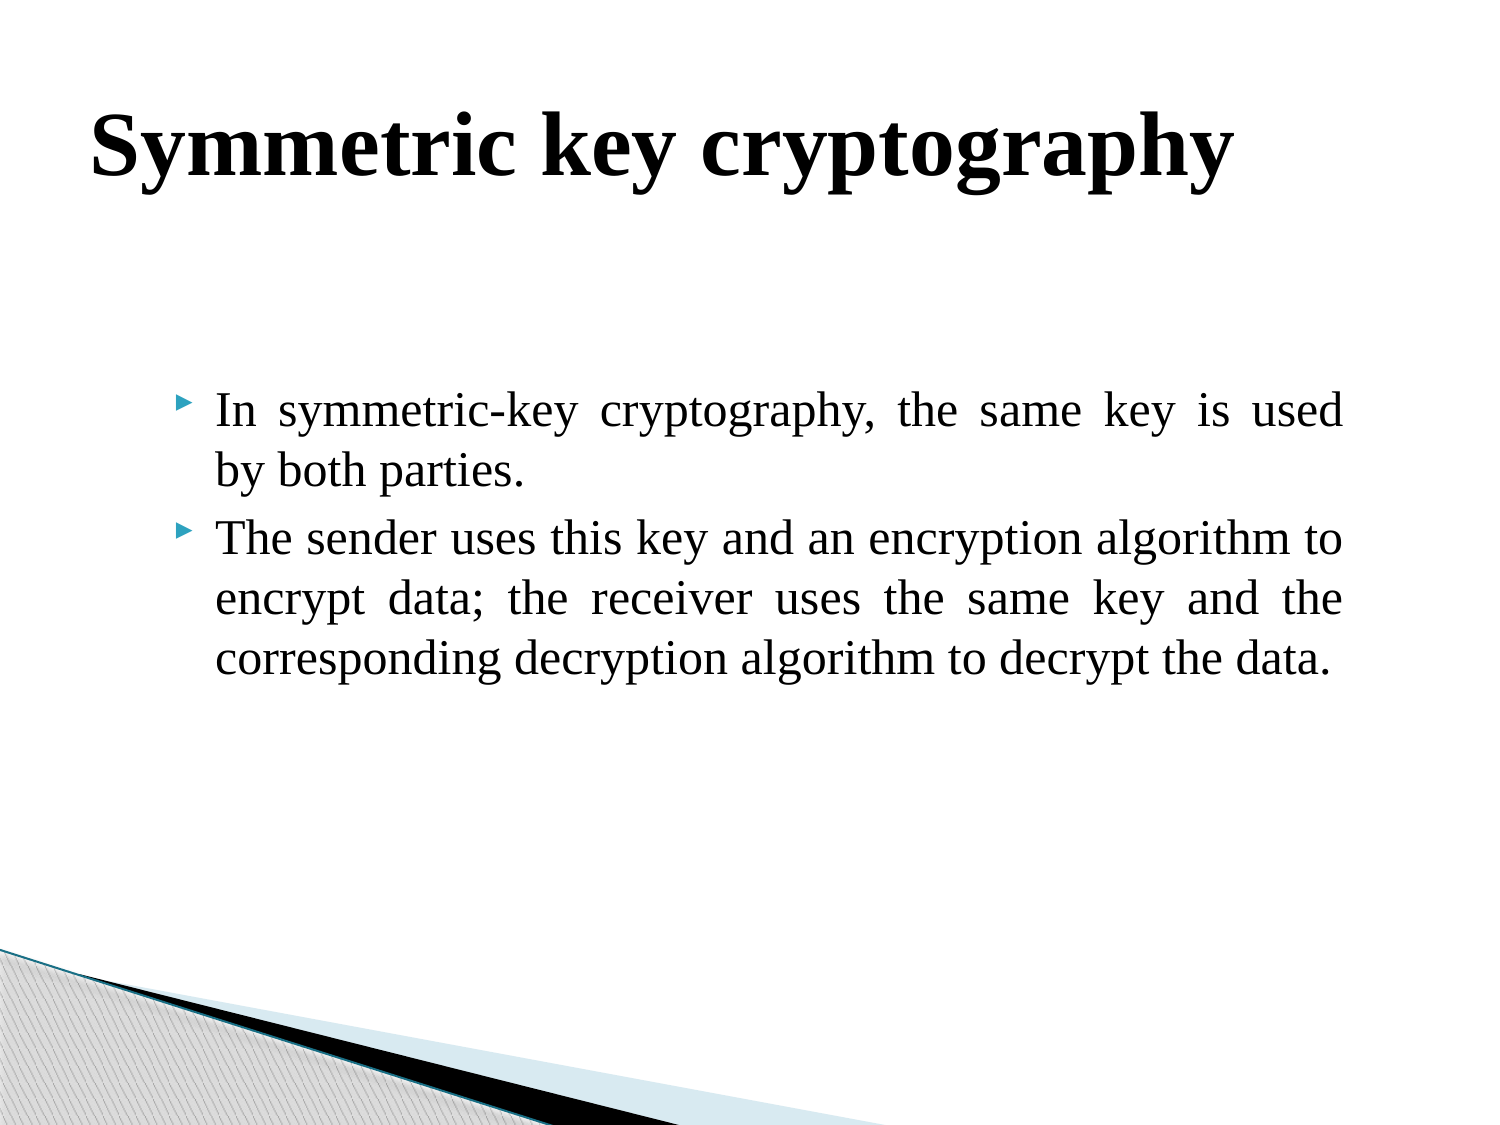

# Symmetric key cryptography
In symmetric-key cryptography, the same key is used by both parties.
The sender uses this key and an encryption algorithm to encrypt data; the receiver uses the same key and the corresponding decryption algorithm to decrypt the data.